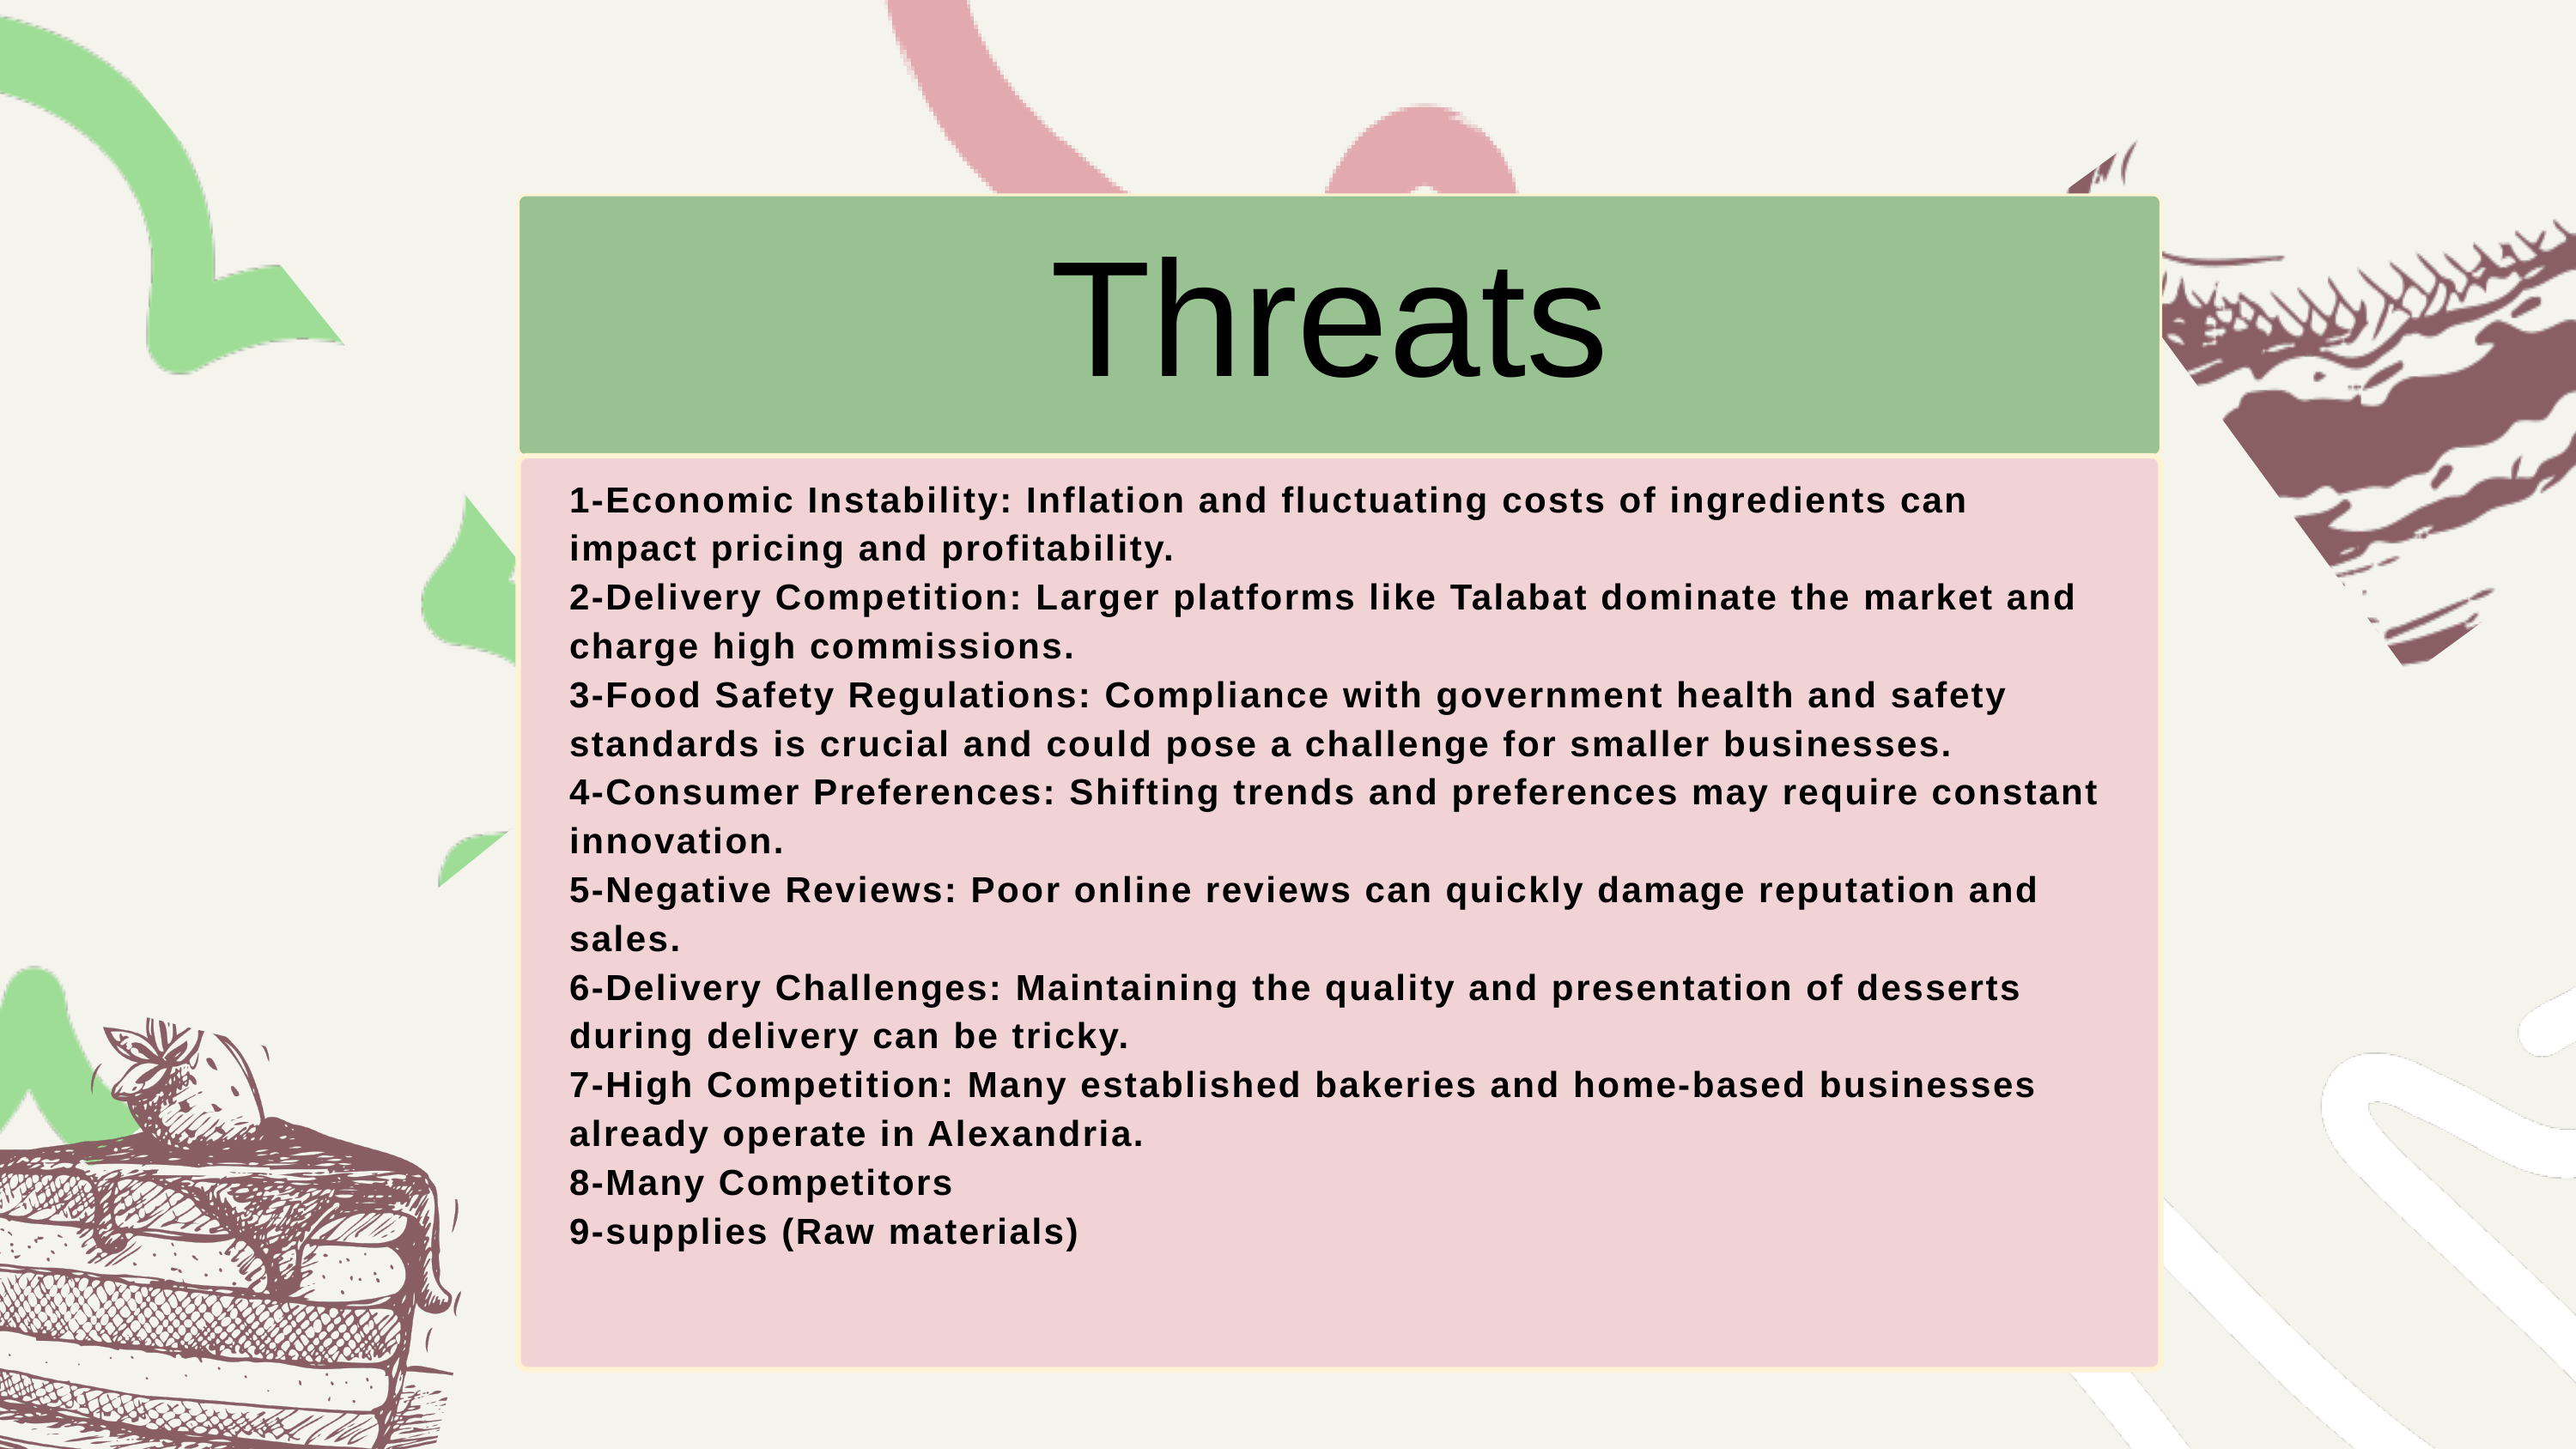

Threats

1-Economic Instability: Inflation and fluctuating costs of ingredients can impact pricing and profitability.
2-Delivery Competition: Larger platforms like Talabat dominate the market and charge high commissions.
3-Food Safety Regulations: Compliance with government health and safety standards is crucial and could pose a challenge for smaller businesses.
4-Consumer Preferences: Shifting trends and preferences may require constant innovation.
5-Negative Reviews: Poor online reviews can quickly damage reputation and sales.
6-Delivery Challenges: Maintaining the quality and presentation of desserts during delivery can be tricky.
7-High Competition: Many established bakeries and home-based businesses already operate in Alexandria.
8-Many Competitors
9-supplies (Raw materials)